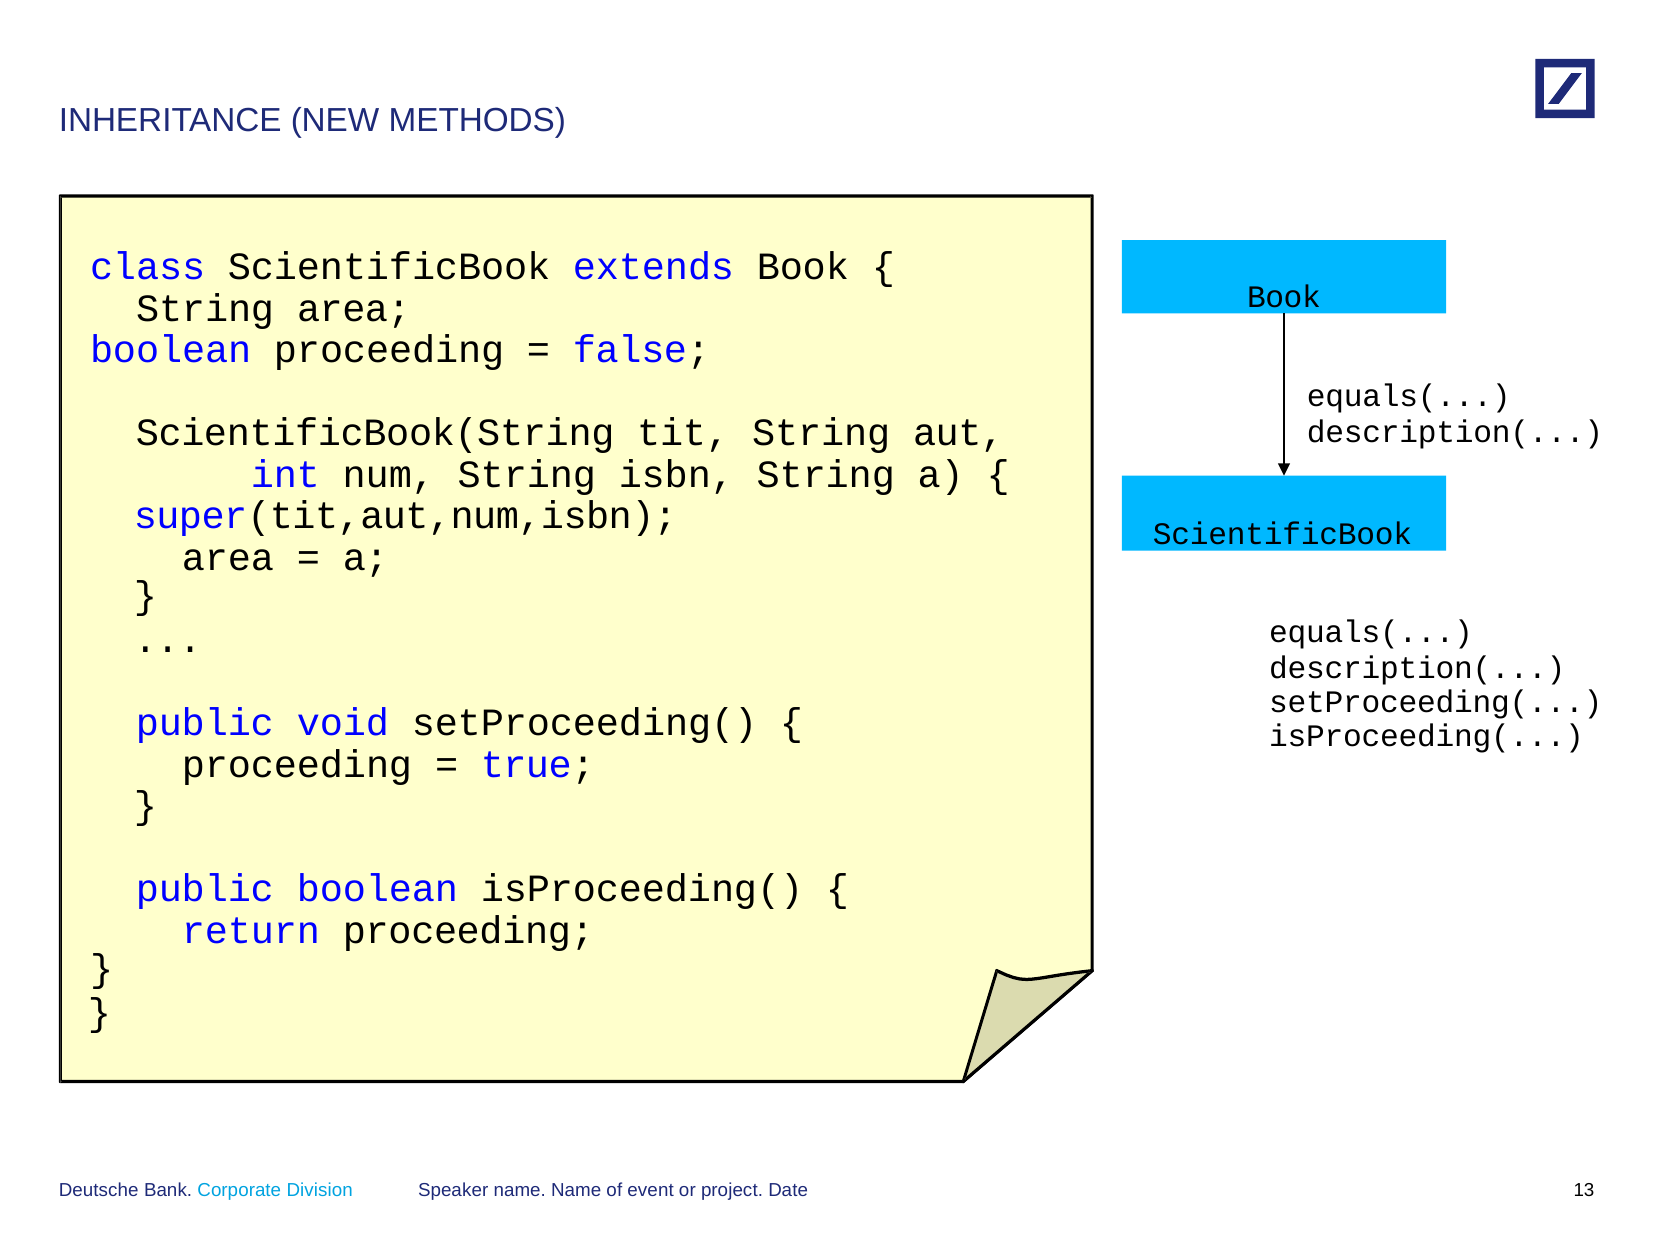

# INHERITANCE (NEW METHODS)

class ScientificBook extends Book { String area;
boolean proceeding = false;
Book
equals(...)
description(...)
ScientificBook(String tit, String aut, int num, String isbn, String a) {
super(tit,aut,num,isbn); area = a;
}
...

ScientificBook
equals(...)
description(...) setProceeding(...) isProceeding(...)
public void setProceeding() { proceeding = true;
}
public boolean isProceeding() { return proceeding;
}
}
Speaker name. Name of event or project. Date
13